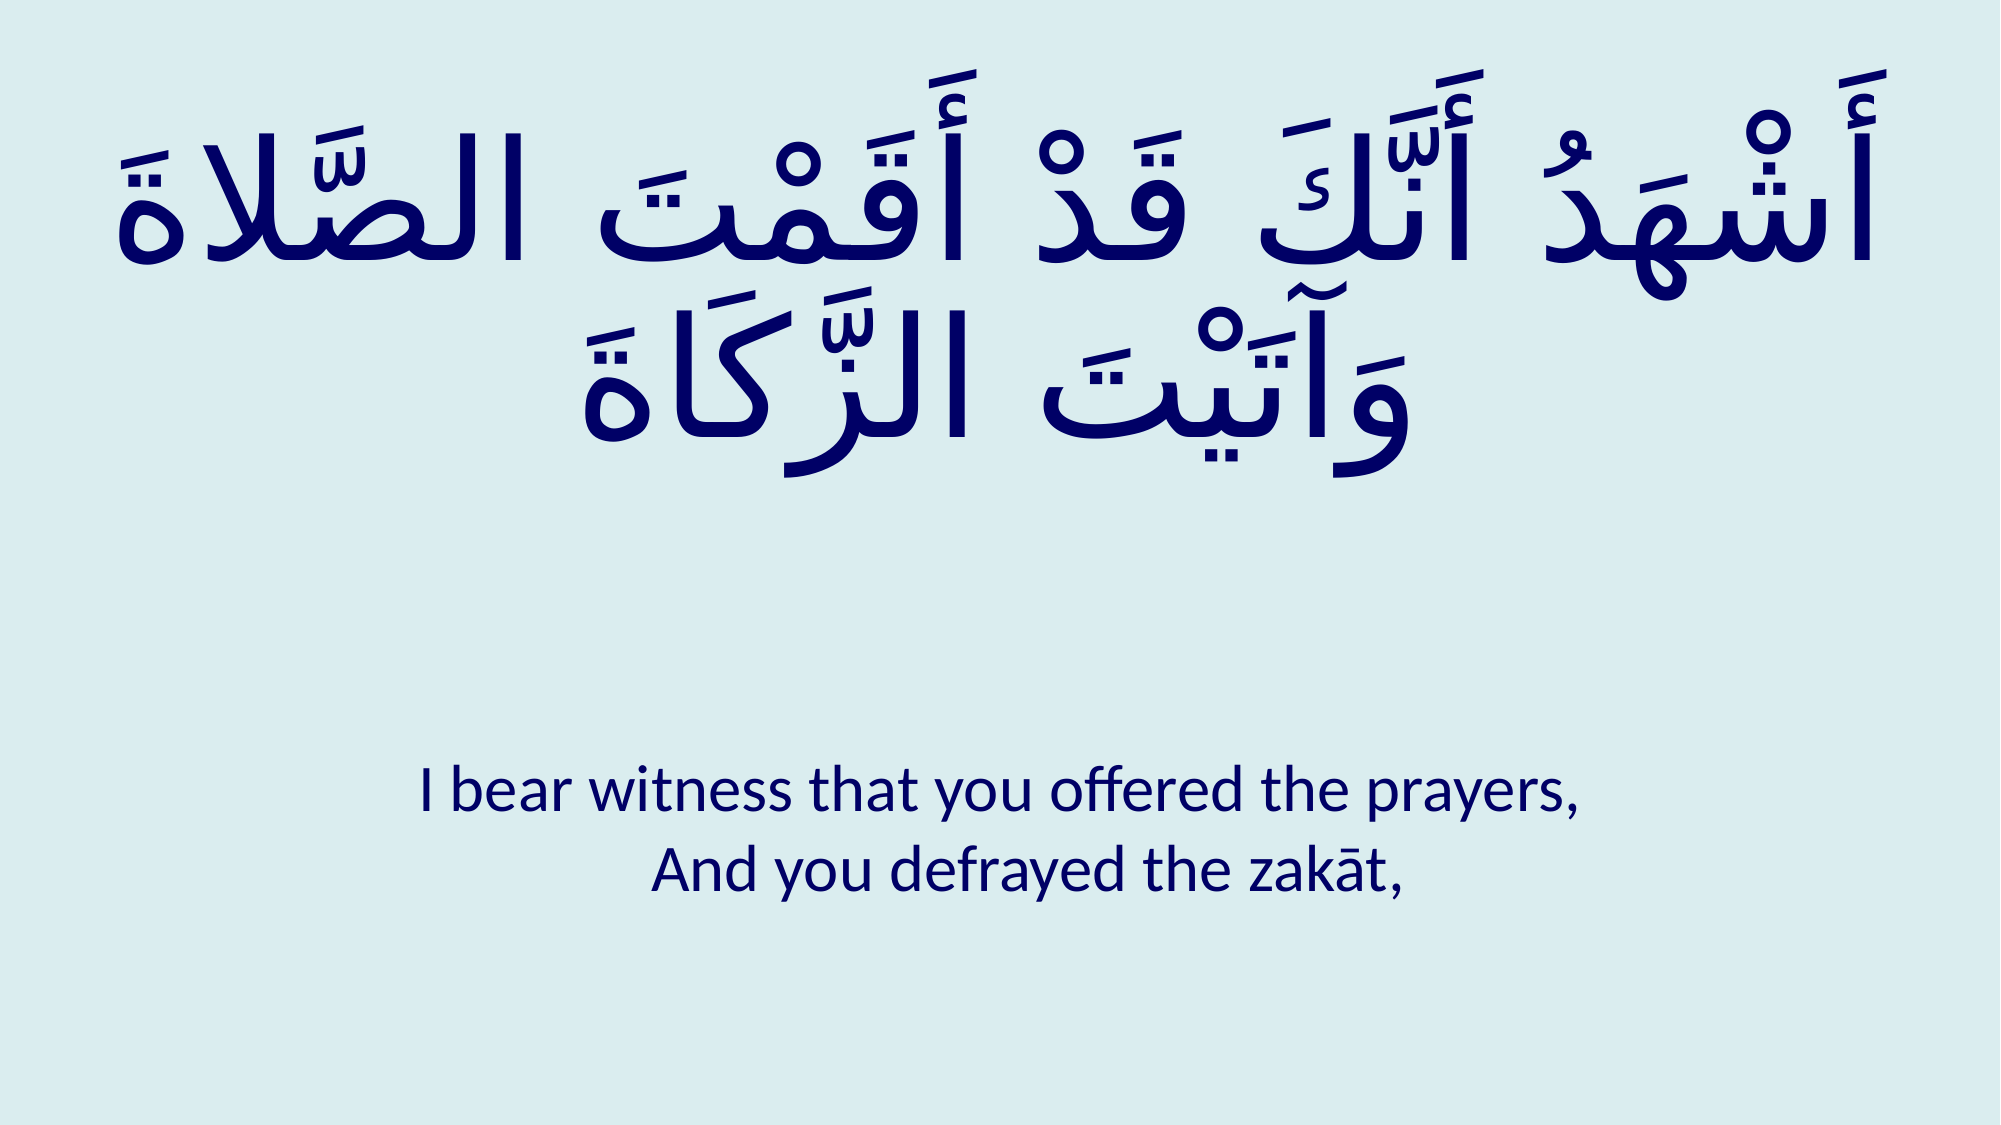

# أَشْهَدُ أَنَّكَ قَدْ أَقَمْتَ الصَّلاةَ وَآتَيْتَ الزَّكَاةَ
I bear witness that you offered the prayers, And you defrayed the zakāt,